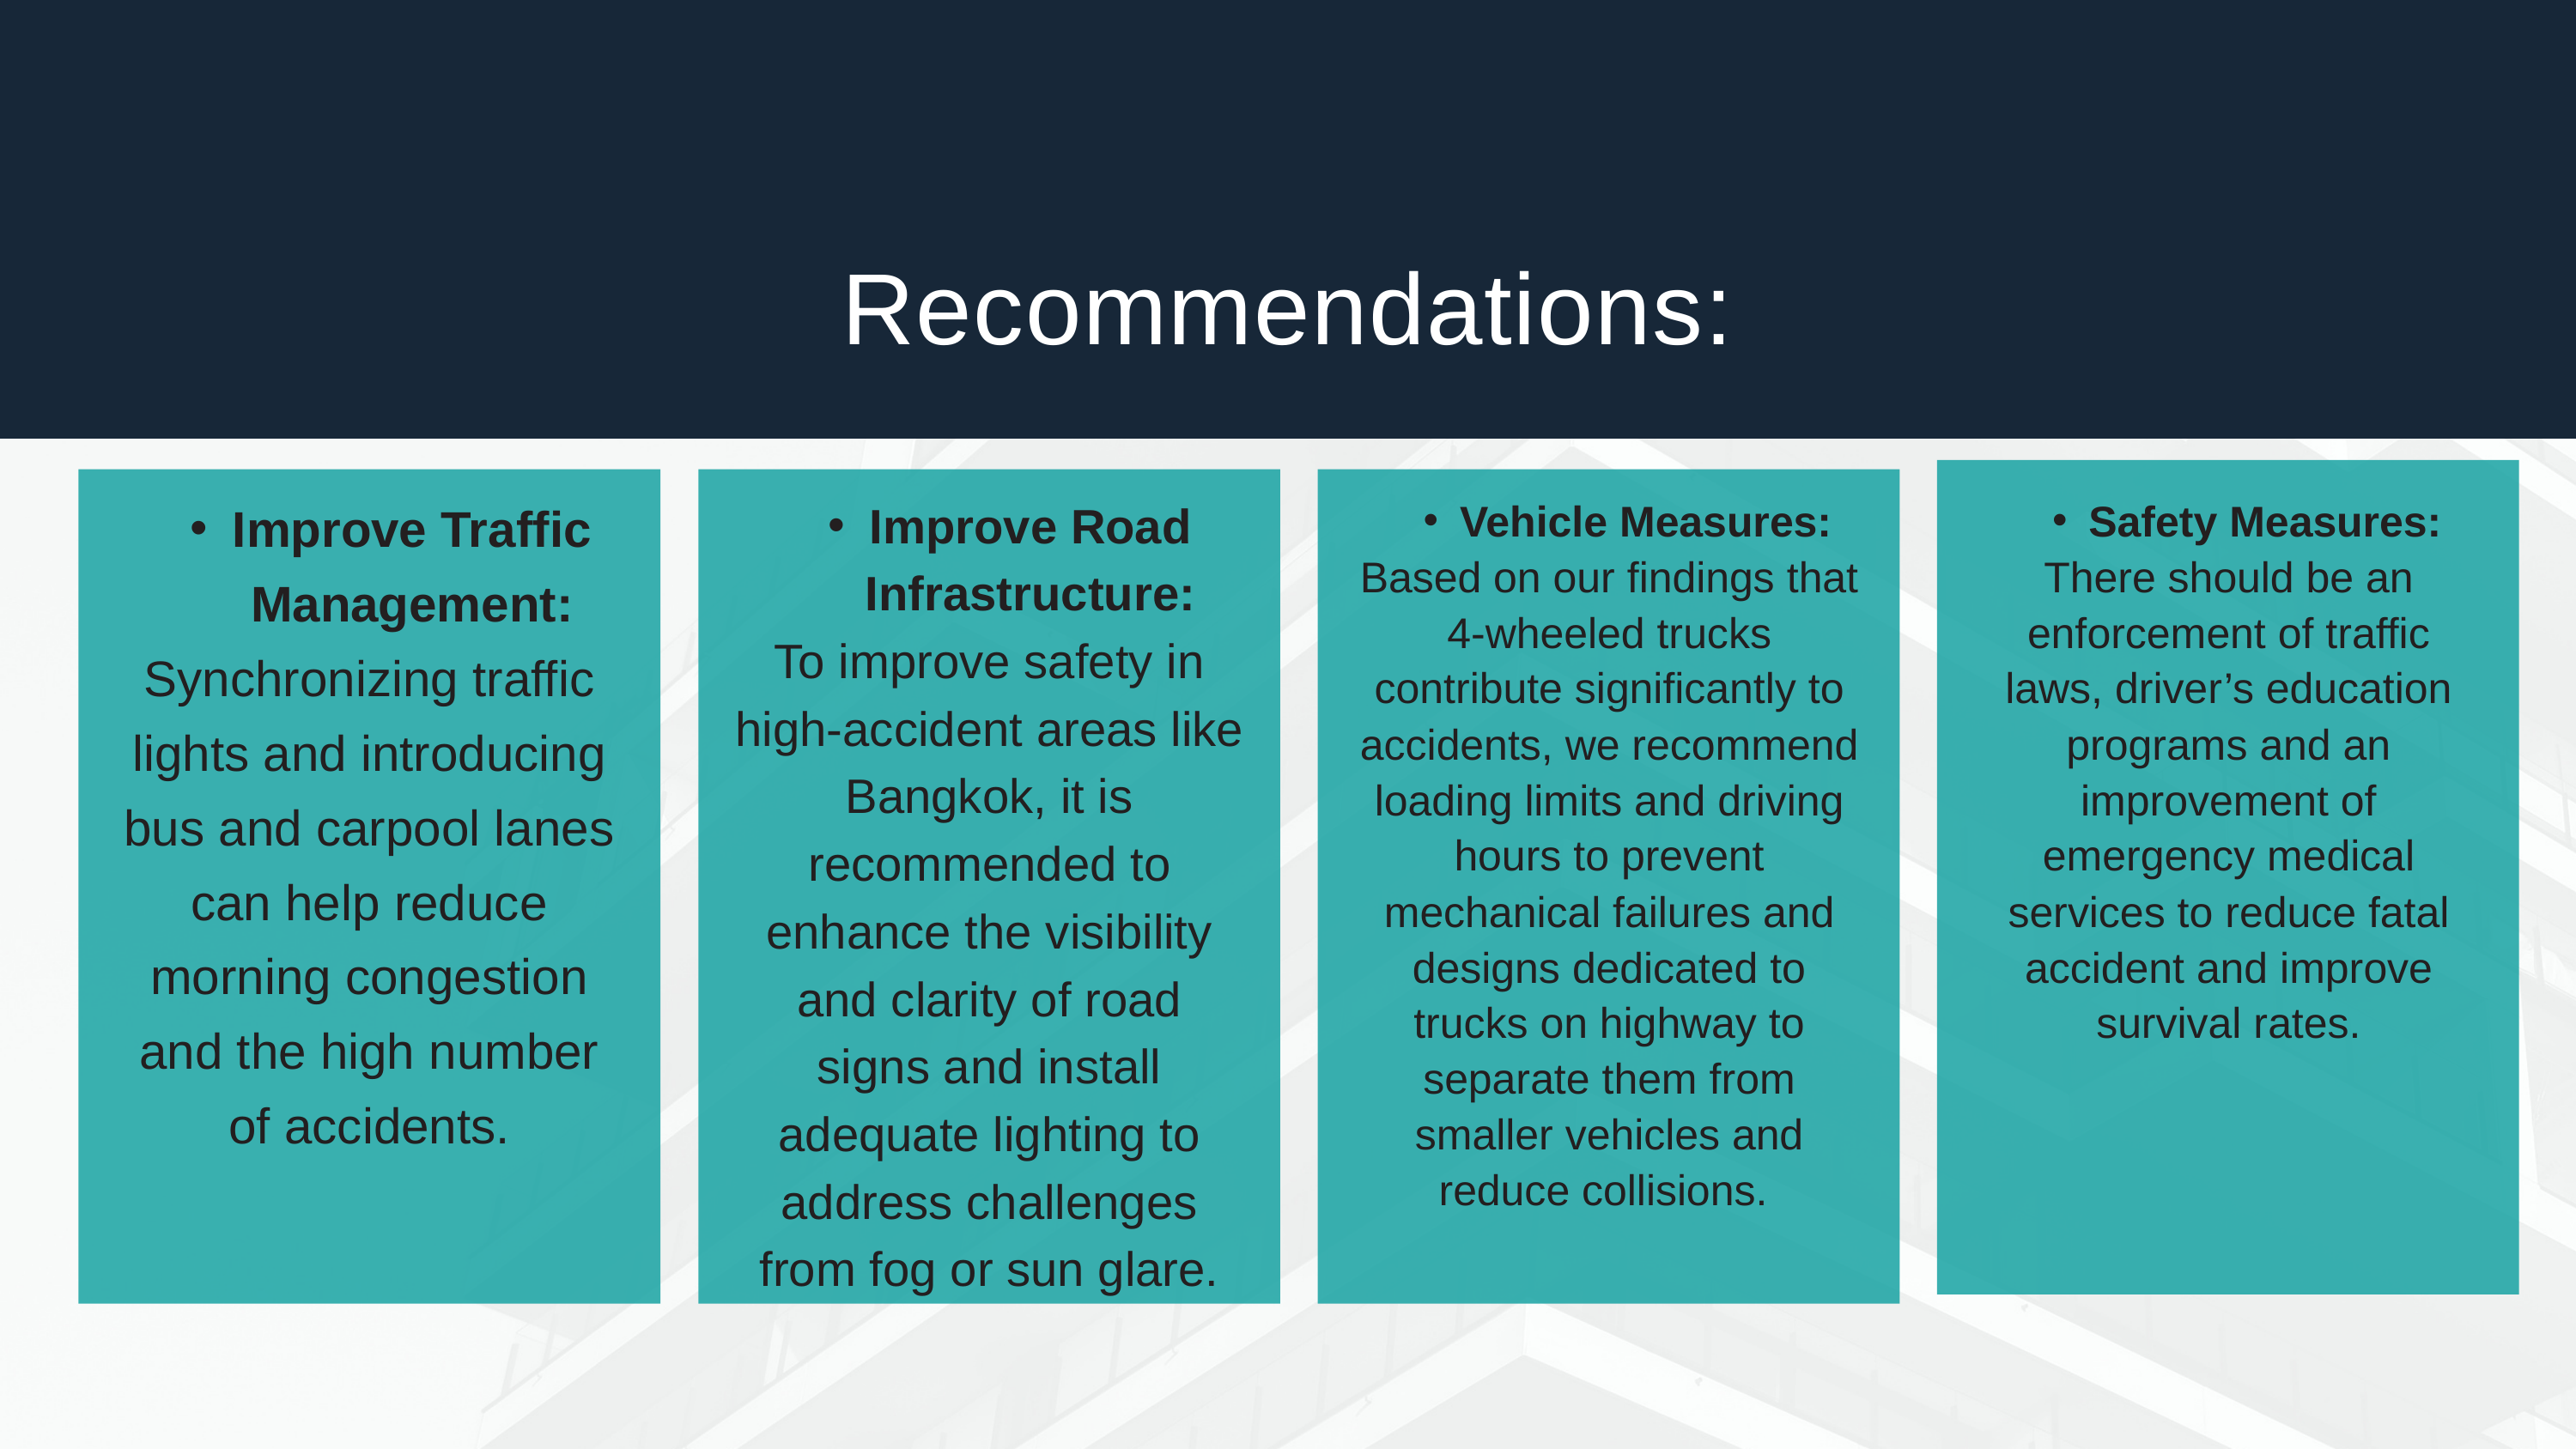

Recommendations:

Improve Traffic Management:
Synchronizing traffic lights and introducing bus and carpool lanes can help reduce morning congestion and the high number of accidents.
Improve Road Infrastructure:
To improve safety in high-accident areas like Bangkok, it is recommended to enhance the visibility and clarity of road signs and install adequate lighting to address challenges from fog or sun glare.
Vehicle Measures:
Based on our findings that 4-wheeled trucks contribute significantly to accidents, we recommend loading limits and driving hours to prevent mechanical failures and designs dedicated to trucks on highway to separate them from smaller vehicles and reduce collisions.

Safety Measures:
There should be an enforcement of traffic laws, driver’s education programs and an improvement of emergency medical services to reduce fatal accident and improve survival rates.